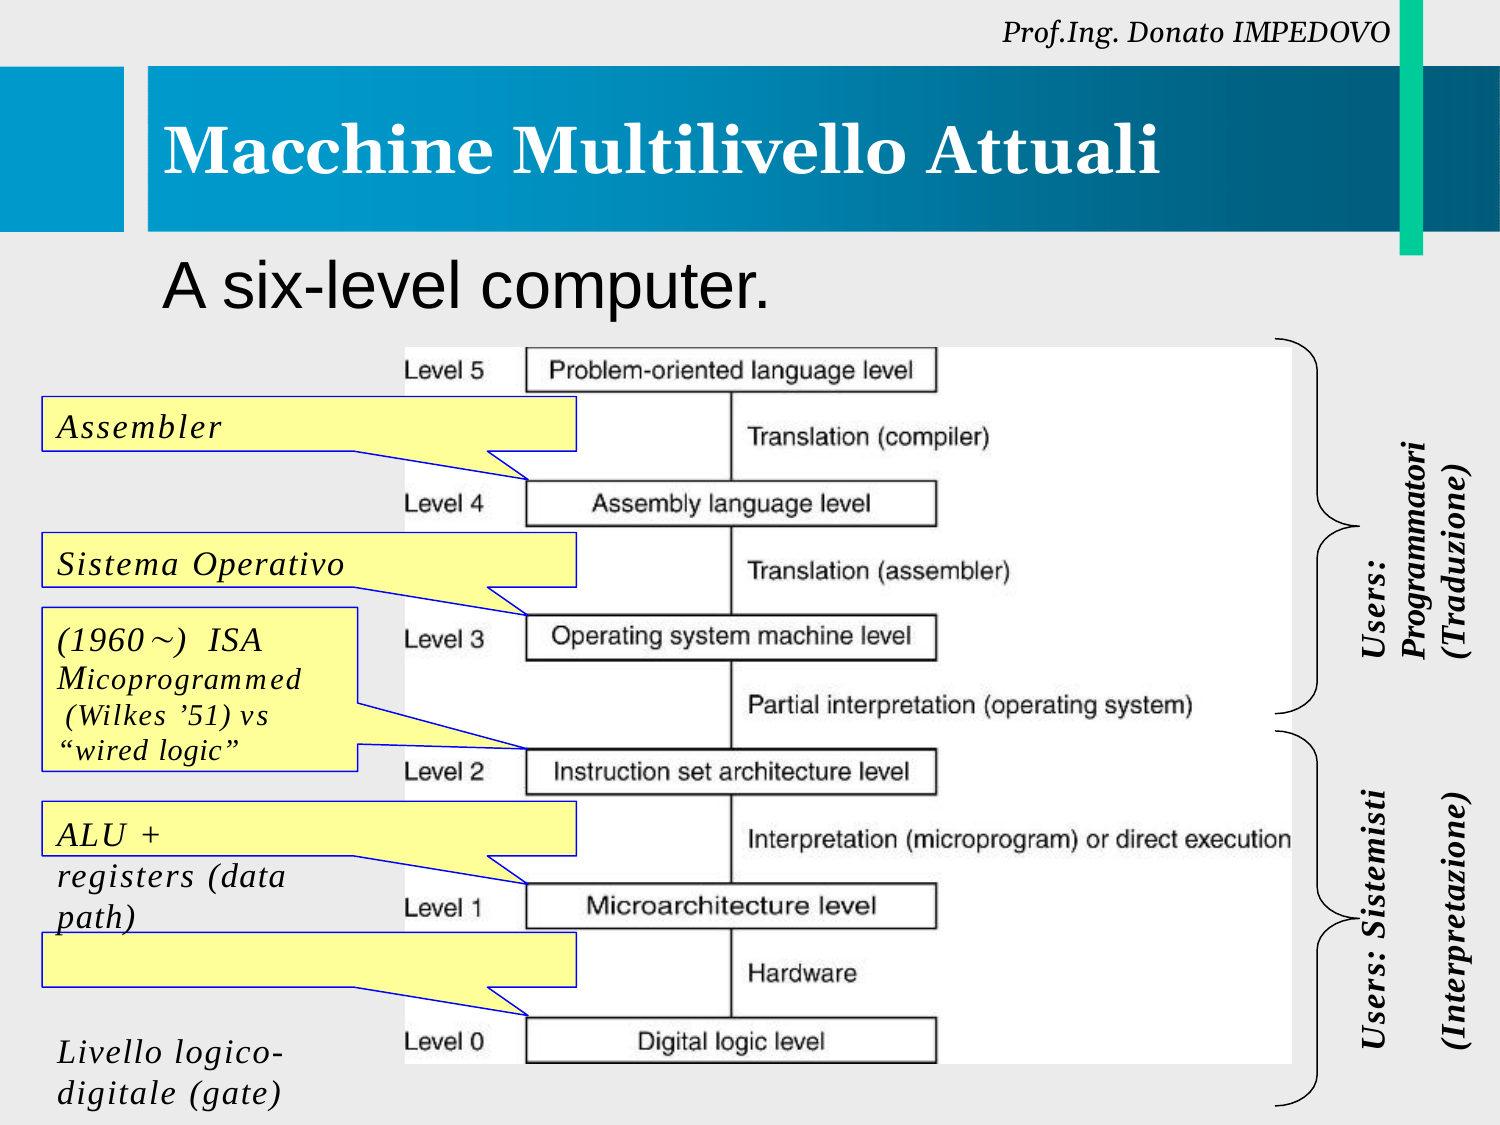

Prof.Ing. Donato IMPEDOVO
# Macchine Multilivello Attuali

A six-level computer.

Assembler

Sistema Operativo (1960∼)  ISA
Micoprogrammed  (Wilkes ’51) vs  “wired logic”

ALU + registers (data path)

Livello logico-digitale (gate)
Users:  Programmatori  (Traduzione)

Users: Sistemisti  (Interpretazione)